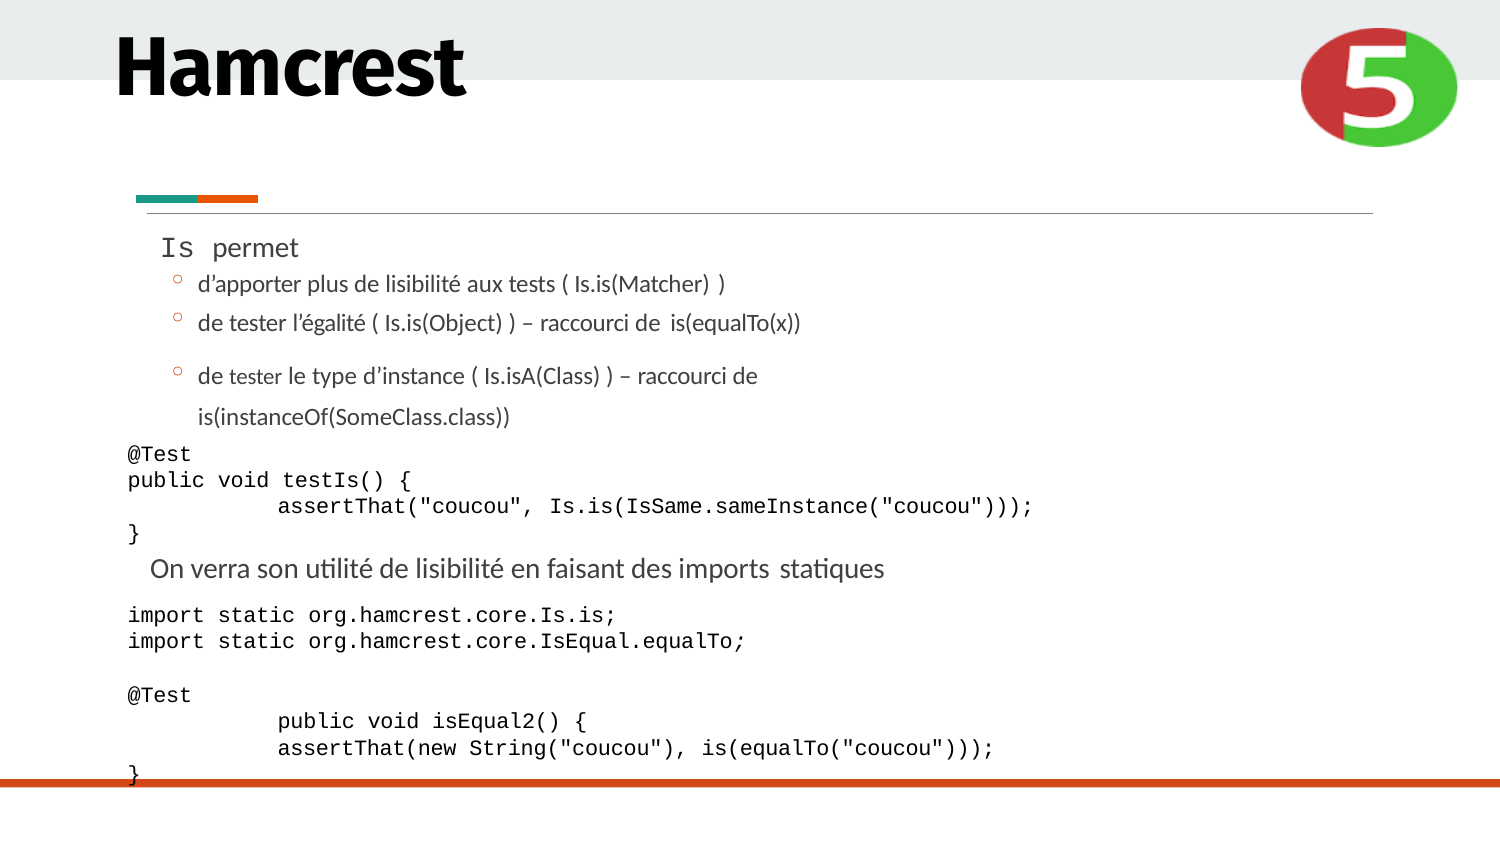

Hamcrest

# JUnit 5 – La bibliothèque  hamcrest
Is permet
d’apporter plus de lisibilité aux tests ( Is.is(Matcher) )
de tester l’égalité ( Is.is(Object) ) – raccourci de is(equalTo(x))
de tester le type d’instance ( Is.isA(Class) ) – raccourci de  is(instanceOf(SomeClass.class))
@Test
public void testIs() {
assertThat("coucou", Is.is(IsSame.sameInstance("coucou")));
}
On verra son utilité de lisibilité en faisant des imports statiques
import static org.hamcrest.core.Is.is;
import static org.hamcrest.core.IsEqual.equalTo;

@Test
public void isEqual2() {
assertThat(new String("coucou"), is(equalTo("coucou")));
}

USINE LOGICIELLE - © DAVID PLANTROU - 2019